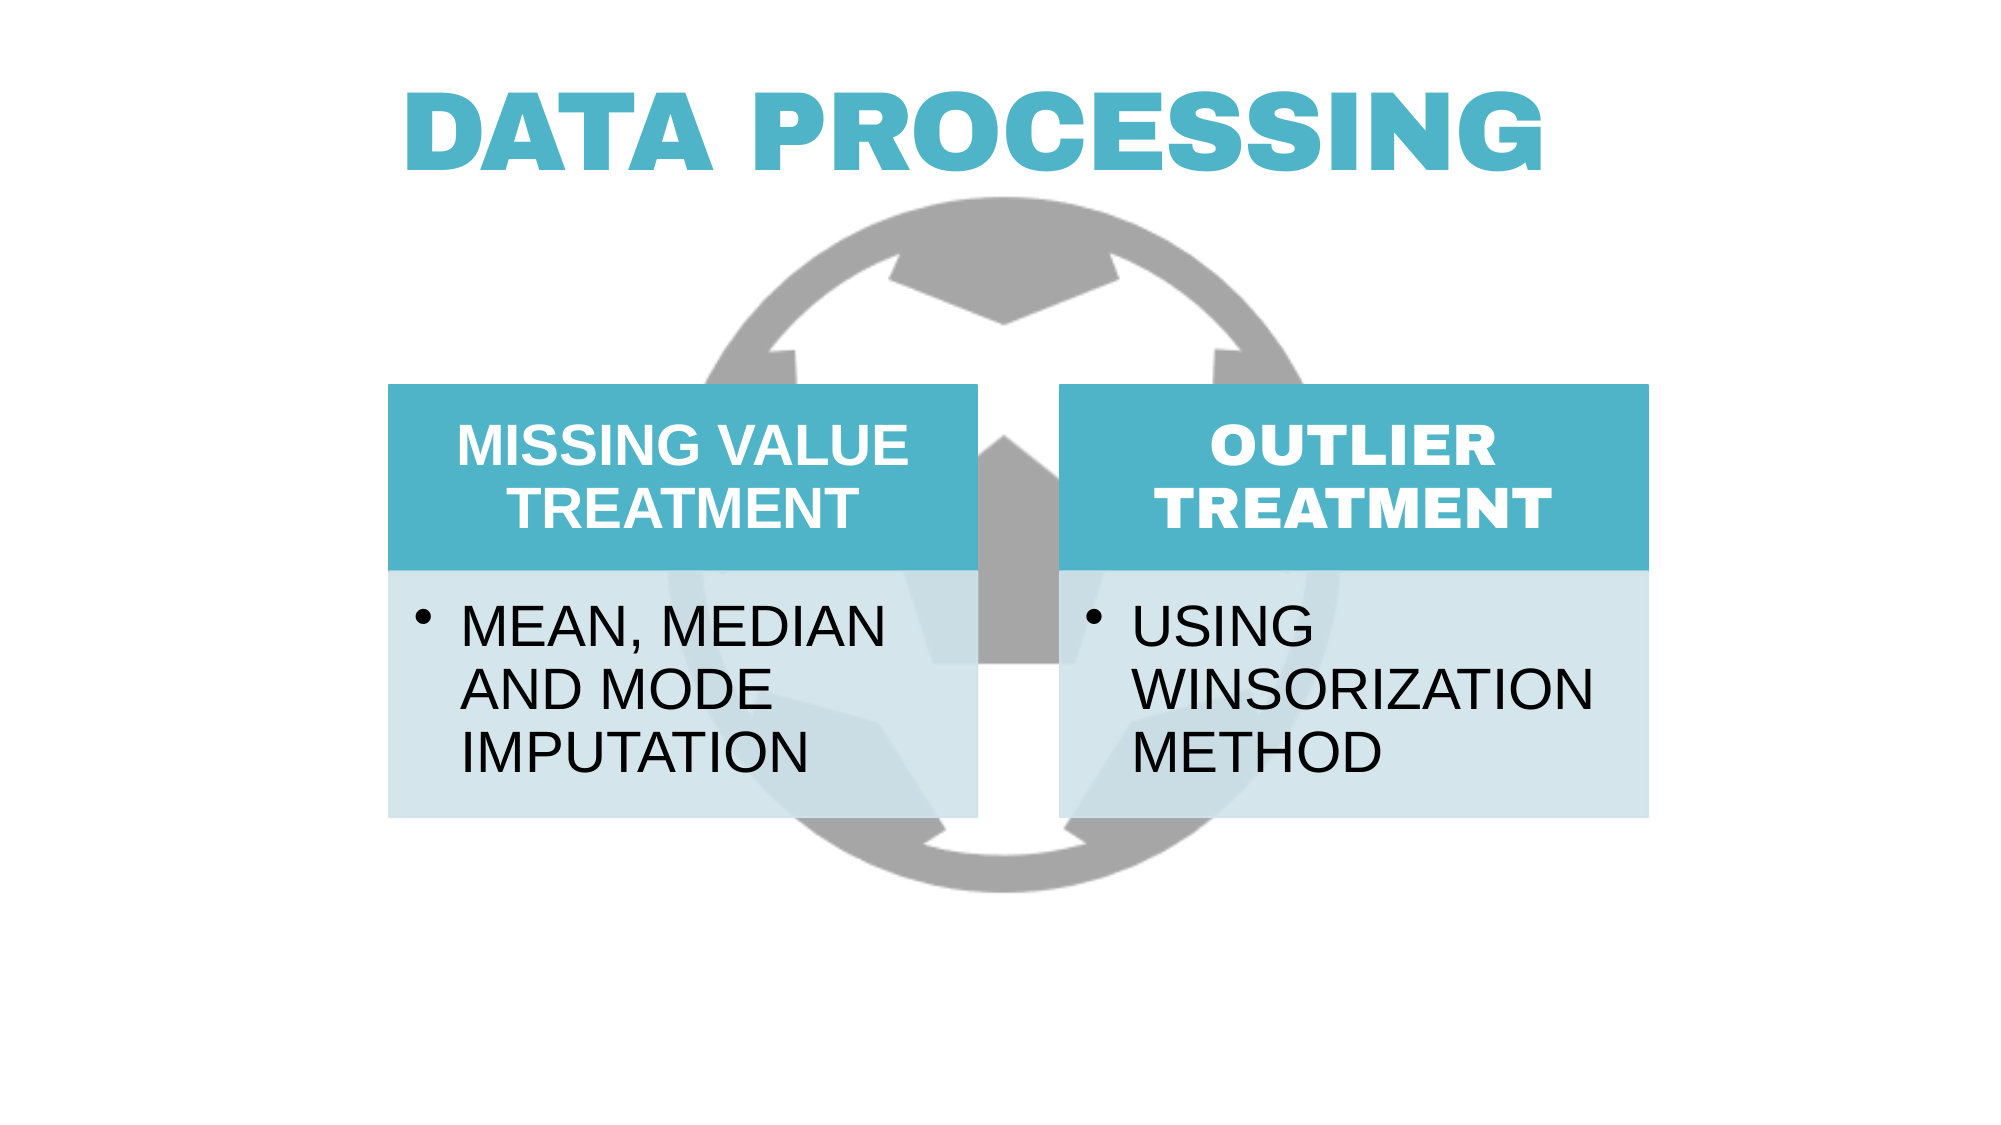

# DATA PROCESSING
MISSING VALUE TREATMENT
MEAN, MEDIAN AND MODE IMPUTATION
OUTLIER TREATMENT
USING WINSORIZATION METHOD